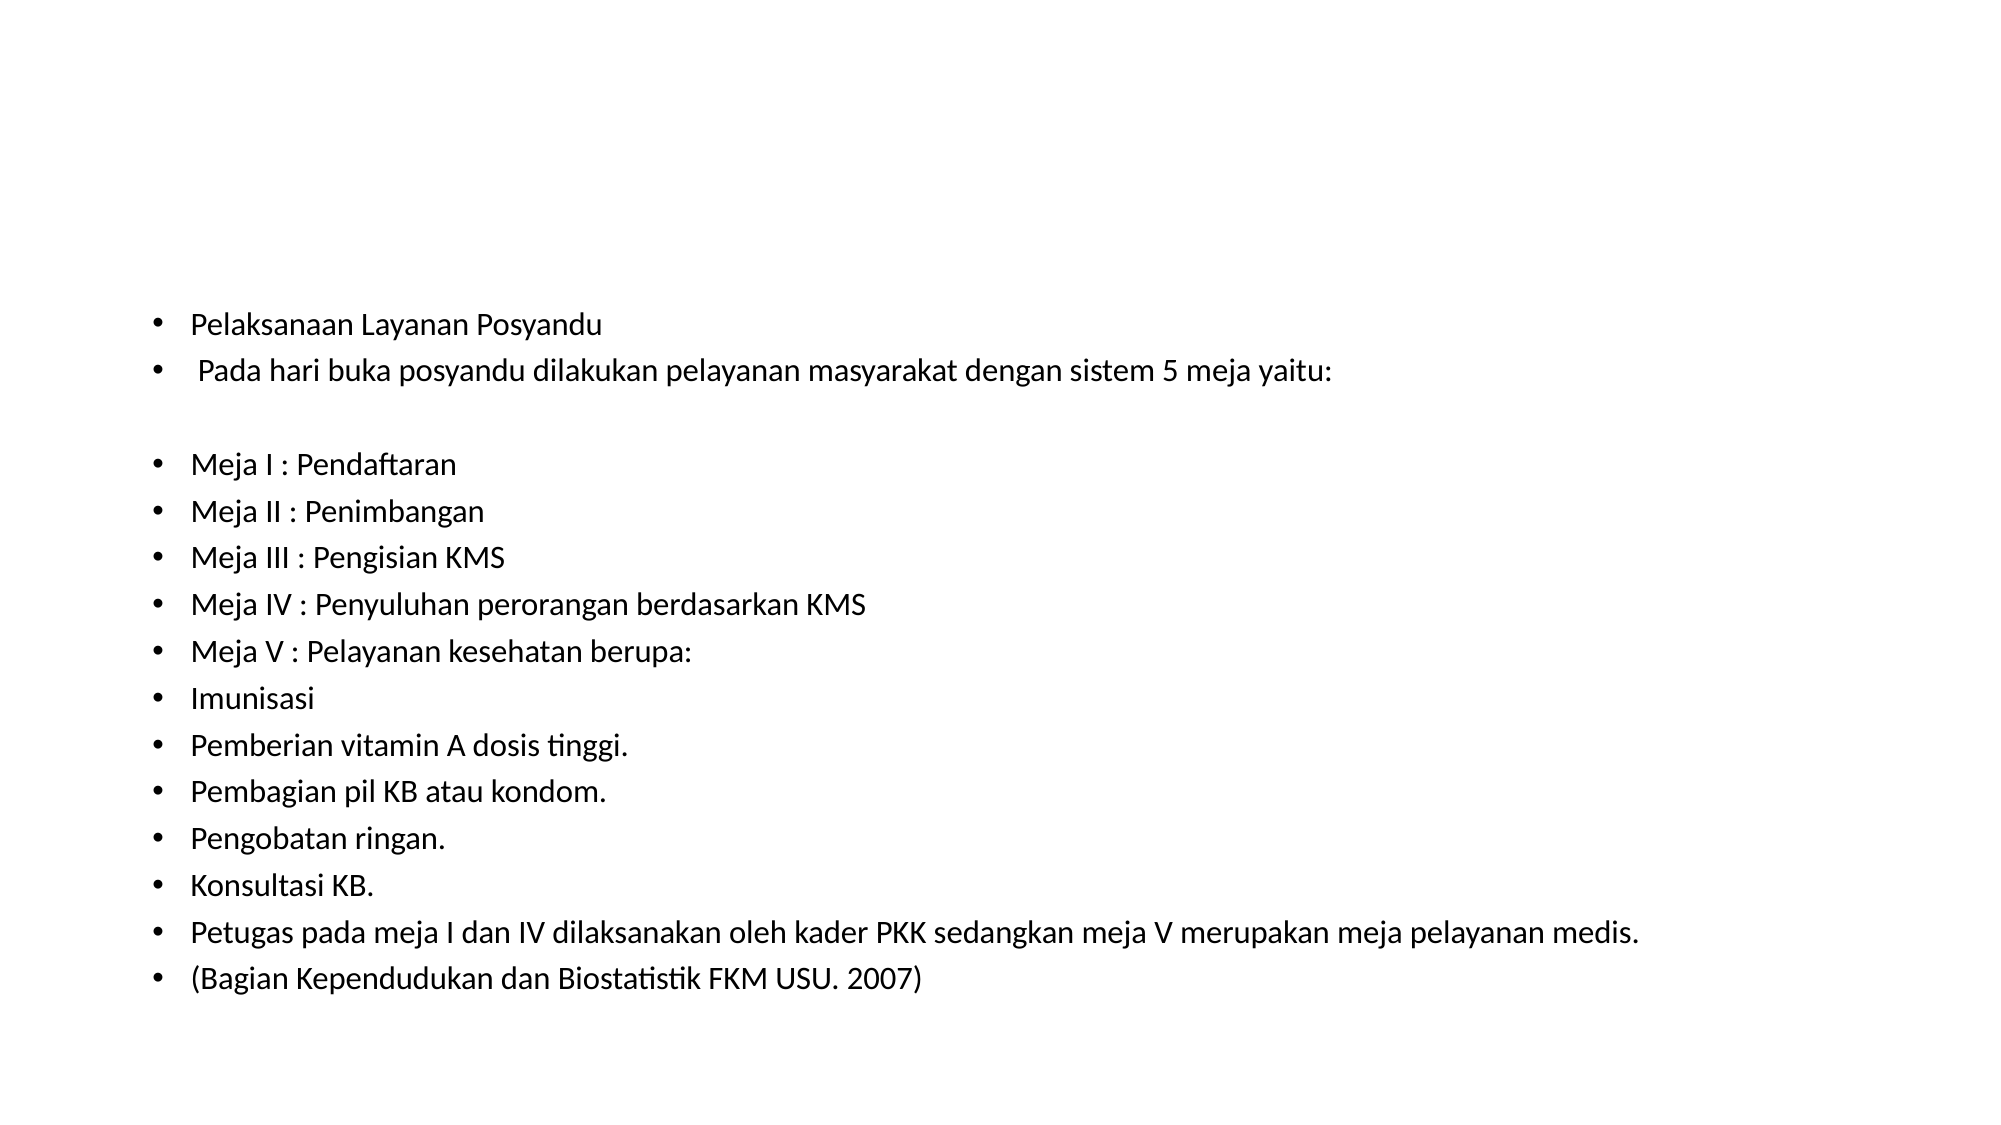

#
Pelaksanaan Layanan Posyandu
 Pada hari buka posyandu dilakukan pelayanan masyarakat dengan sistem 5 meja yaitu:

Meja I : Pendaftaran
Meja II : Penimbangan
Meja III : Pengisian KMS
Meja IV : Penyuluhan perorangan berdasarkan KMS
Meja V : Pelayanan kesehatan berupa:
Imunisasi
Pemberian vitamin A dosis tinggi.
Pembagian pil KB atau kondom.
Pengobatan ringan.
Konsultasi KB.
Petugas pada meja I dan IV dilaksanakan oleh kader PKK sedangkan meja V merupakan meja pelayanan medis.
(Bagian Kependudukan dan Biostatistik FKM USU. 2007)